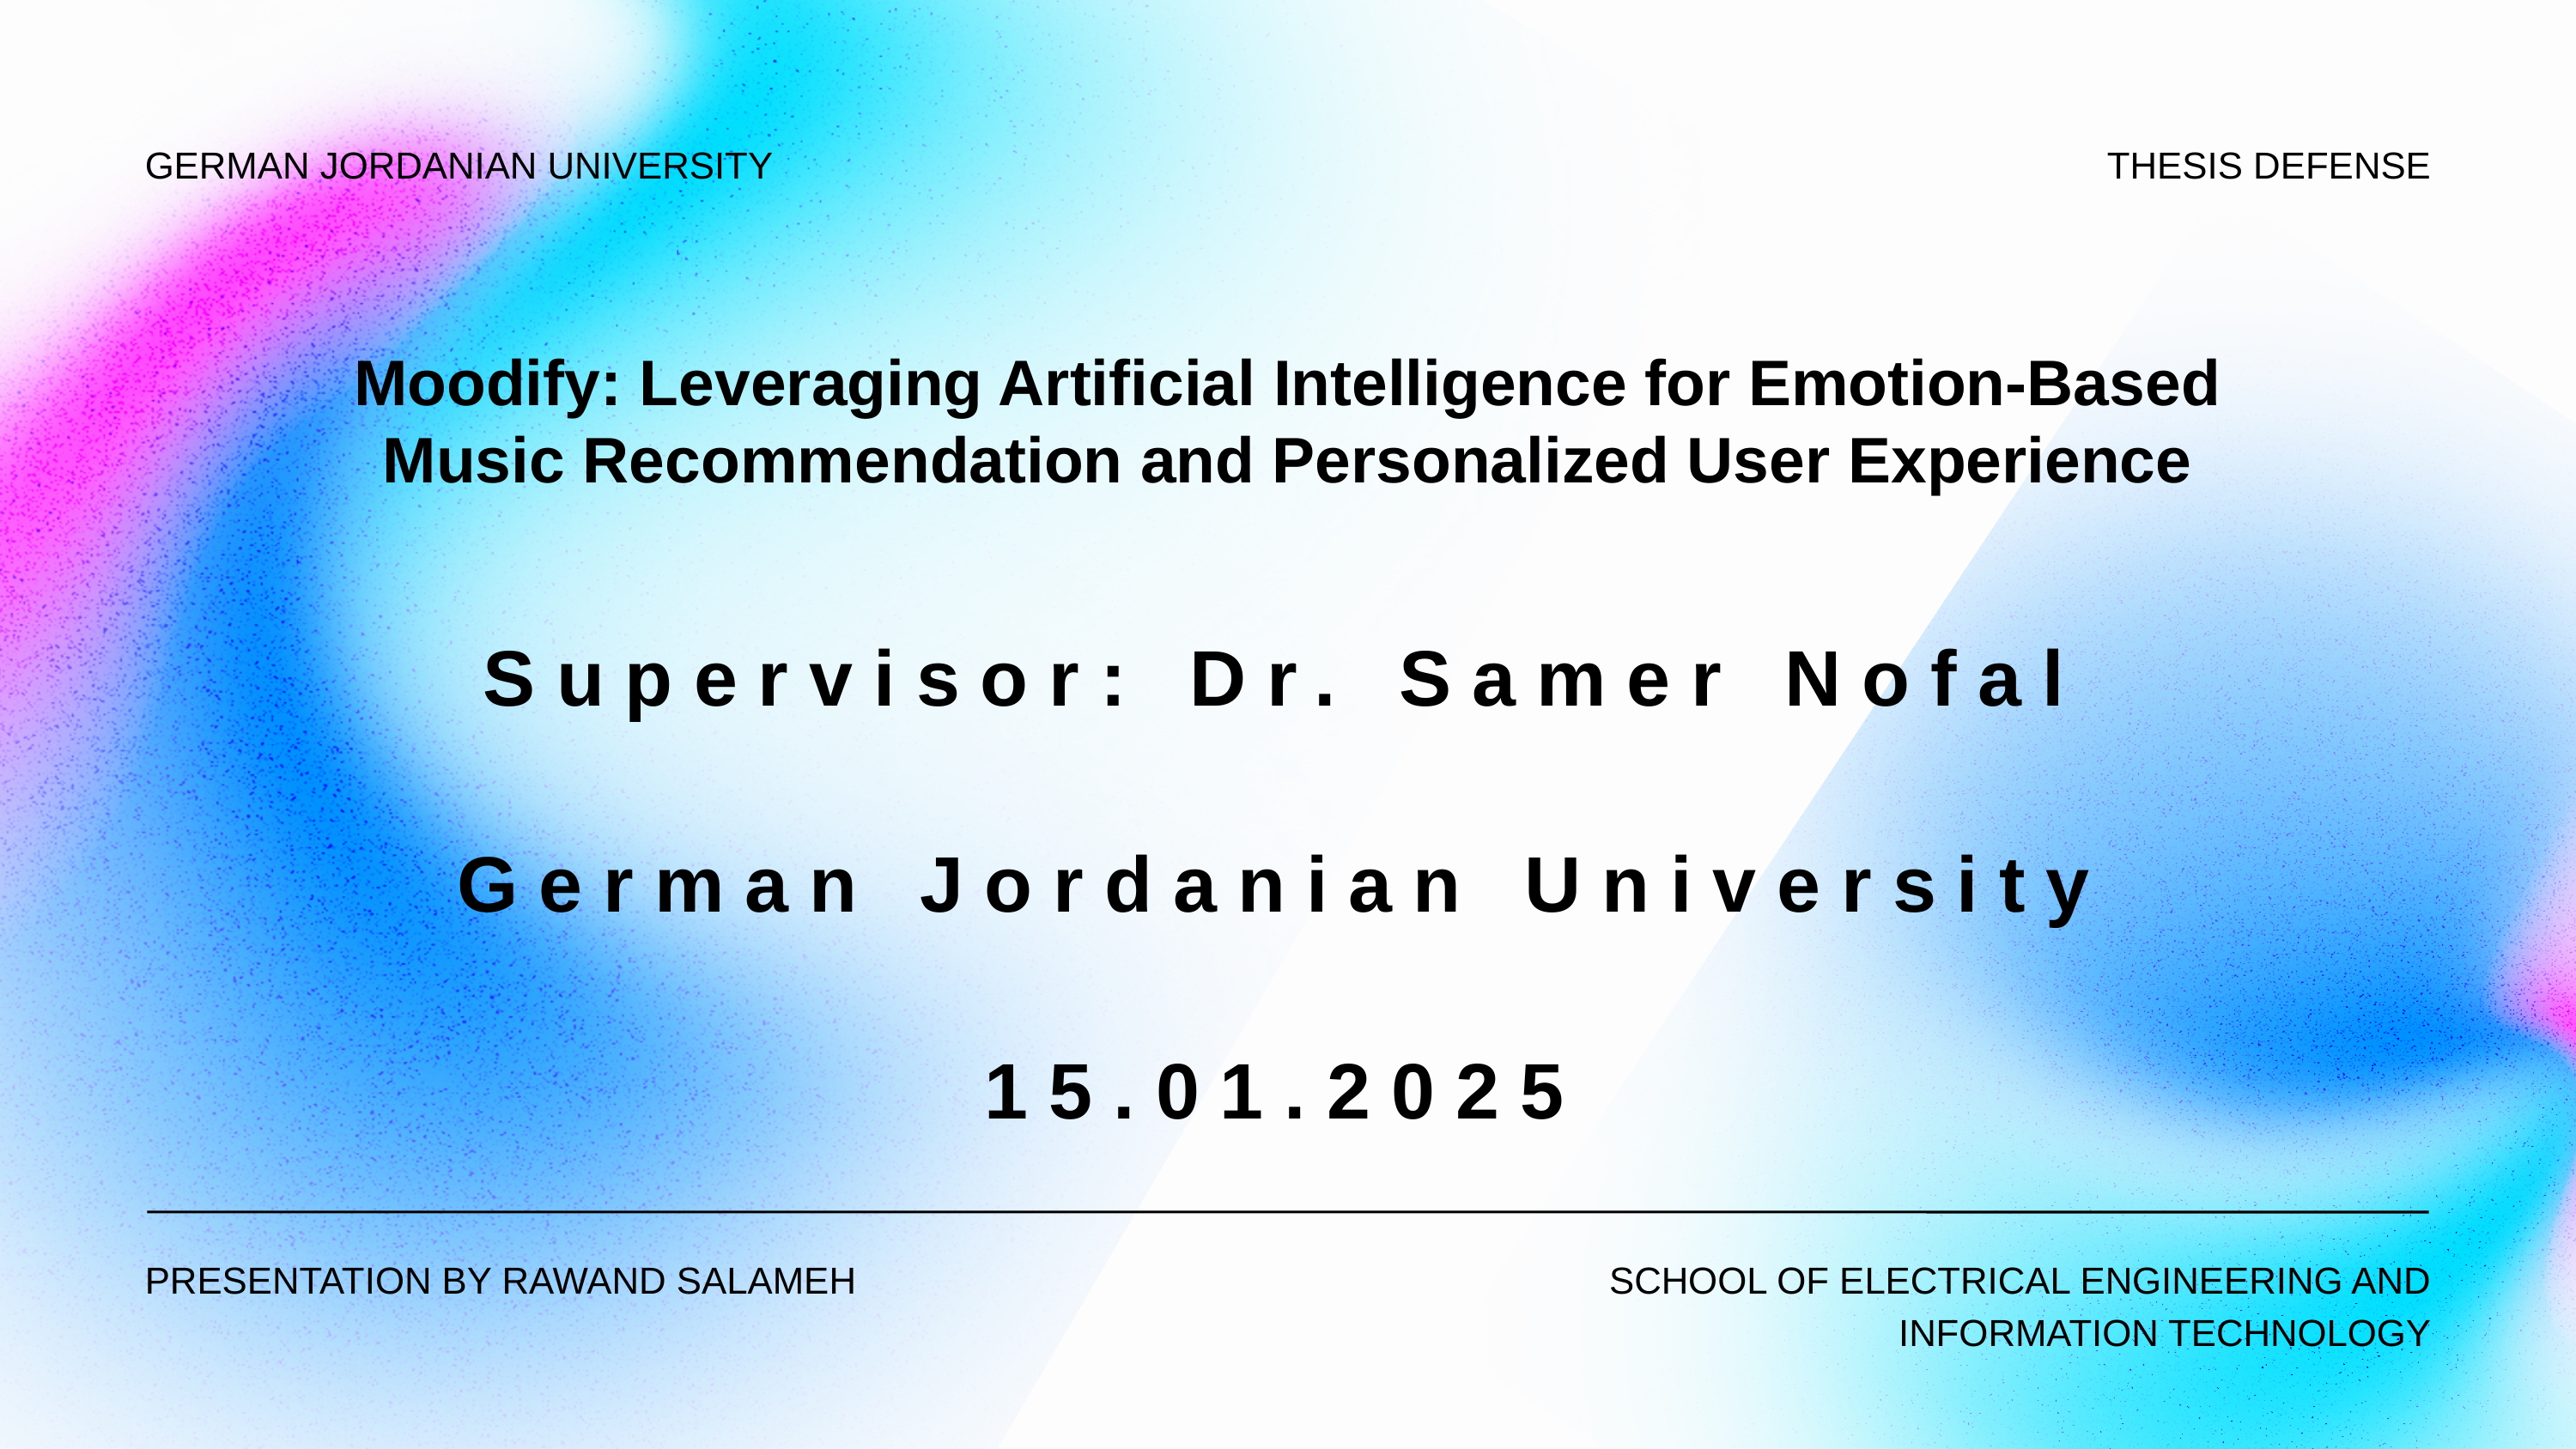

GERMAN JORDANIAN UNIVERSITY
THESIS DEFENSE

Supervisor: Dr. Samer Nofal
German Jordanian University
15.01.2025

Moodify: Leveraging Artificial Intelligence for Emotion-Based Music Recommendation and Personalized User Experience

PRESENTATION BY RAWAND SALAMEH
SCHOOL OF ELECTRICAL ENGINEERING AND INFORMATION TECHNOLOGY